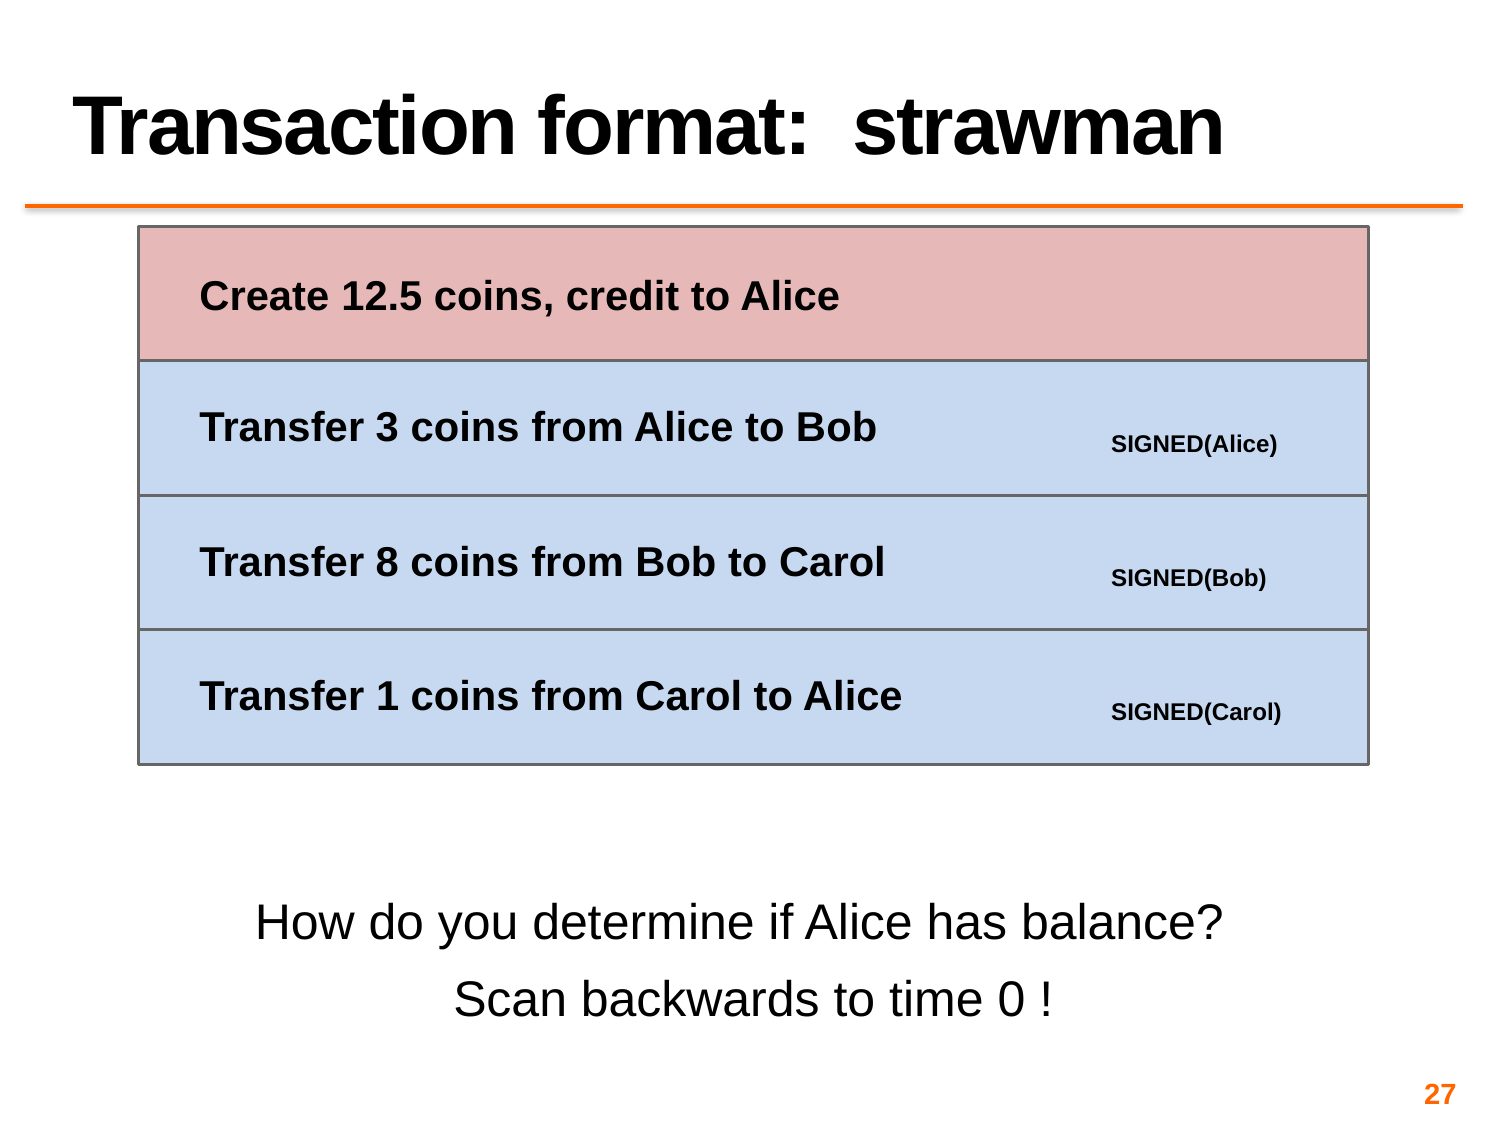

# Transaction format:  strawman
    Create 12.5 coins, credit to Alice
    Transfer 3 coins from Alice to Bob 		     SIGNED(Alice)
    Transfer 8 coins from Bob to Carol  	     SIGNED(Bob)
    Transfer 1 coins from Carol to Alice  	     SIGNED(Carol)
How do you determine if Alice has balance?
Scan backwards to time 0 !
27